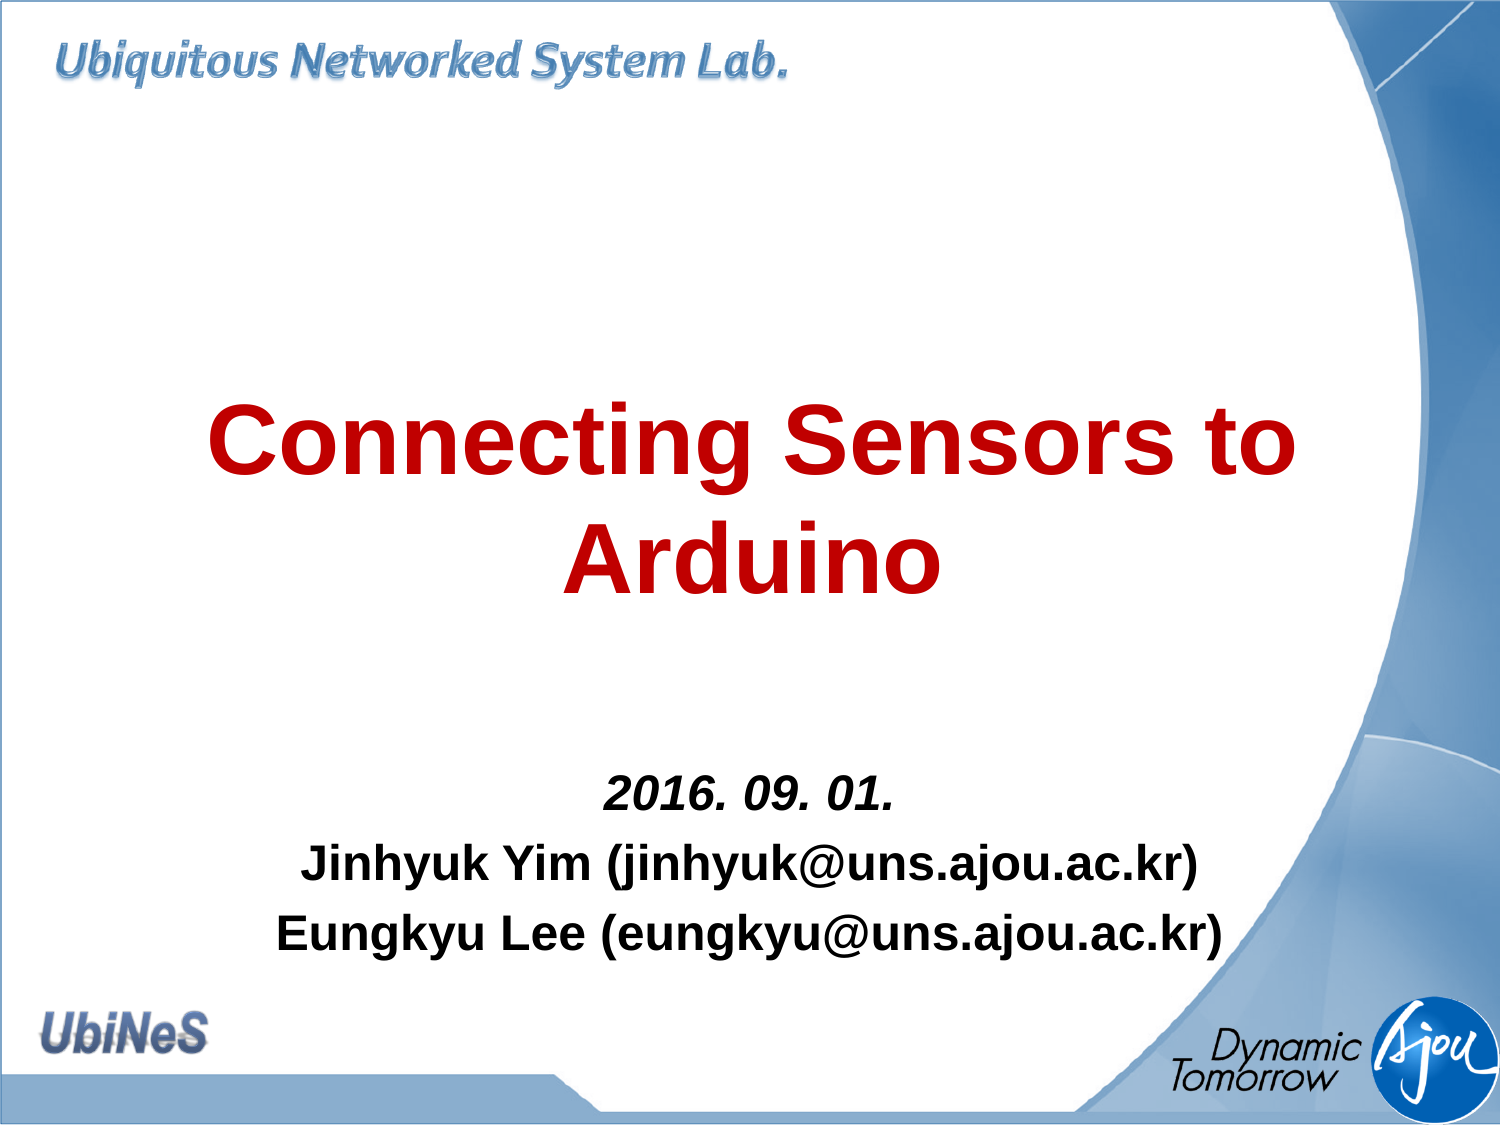

# Connecting Sensors to Arduino

2016. 09. 01.
Jinhyuk Yim (jinhyuk@uns.ajou.ac.kr)
Eungkyu Lee (eungkyu@uns.ajou.ac.kr)